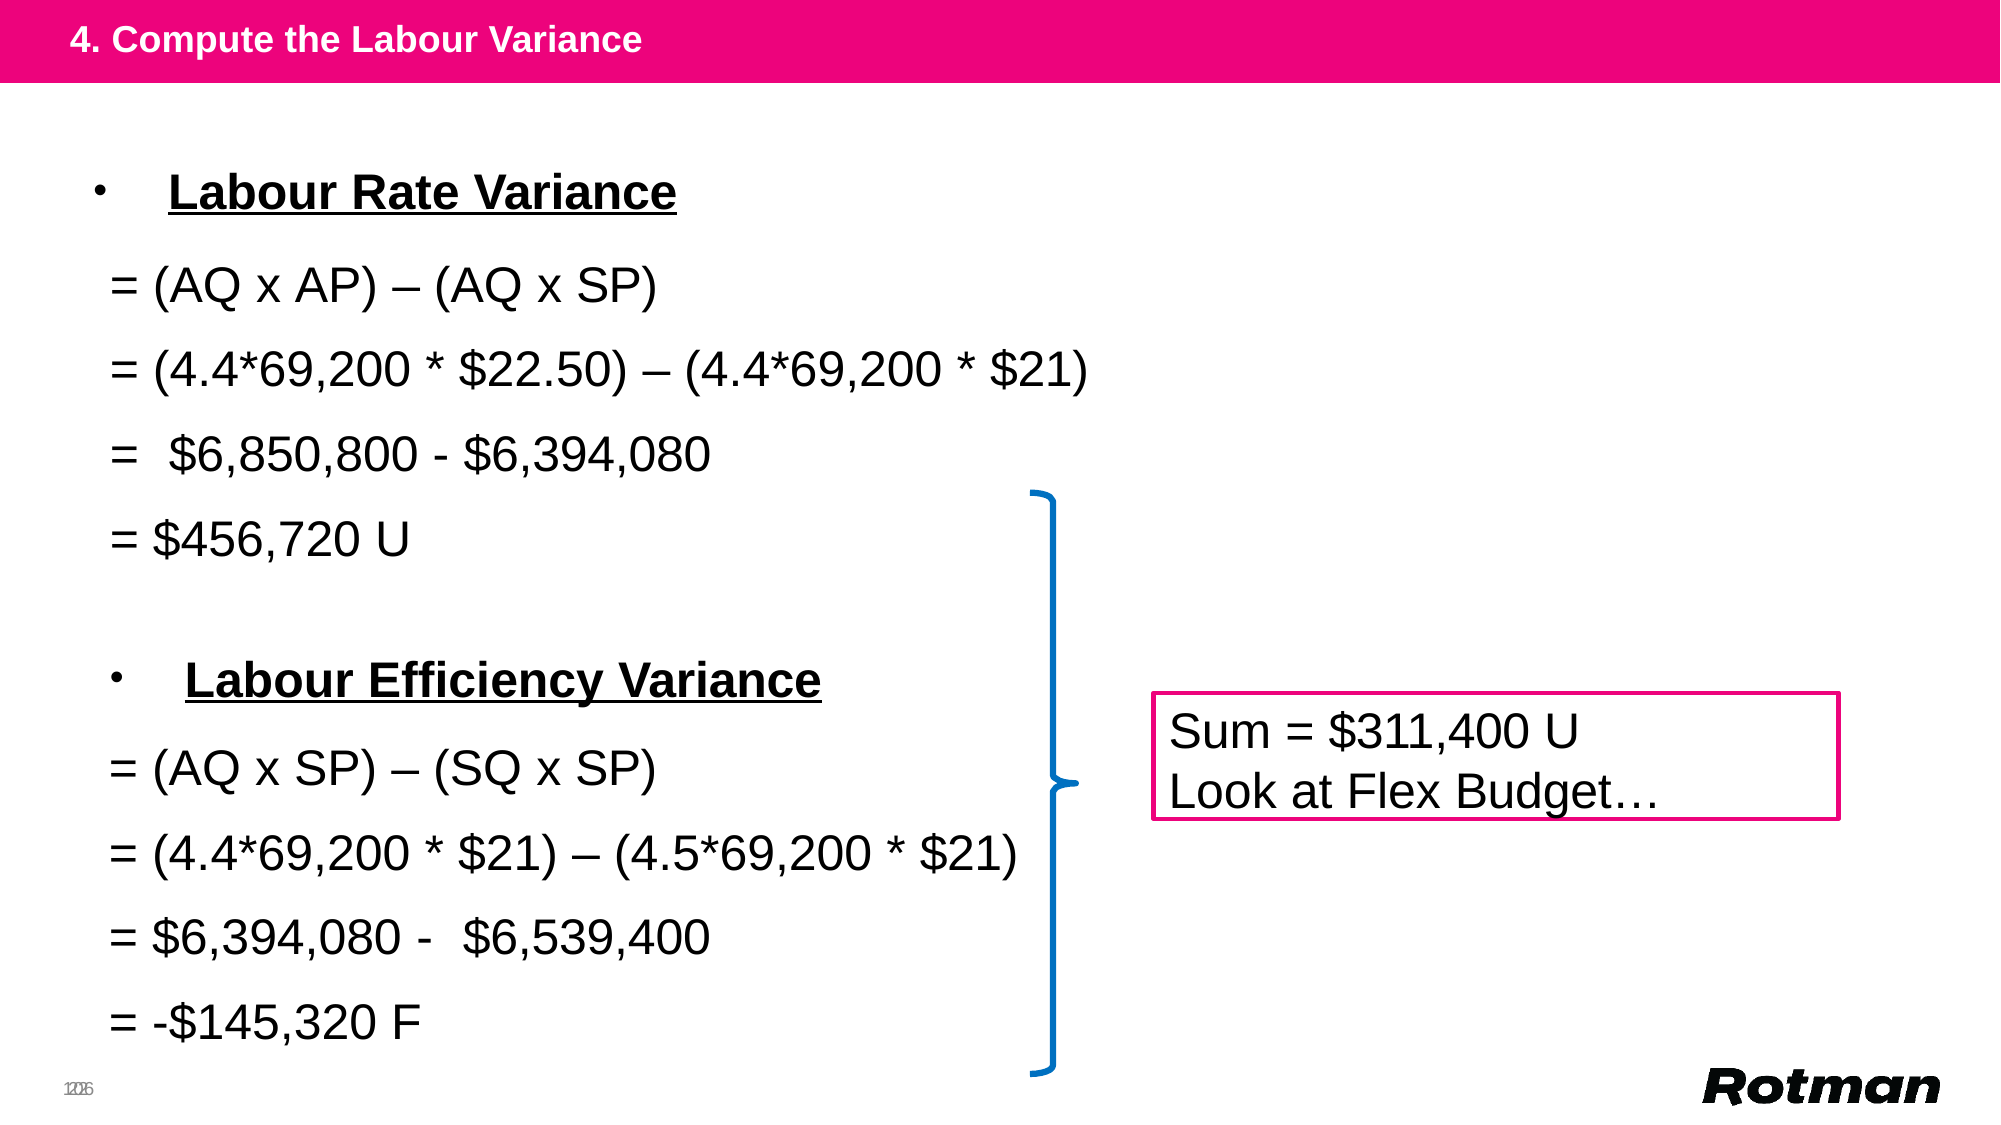

4. Compute the Labour Variance
Labour Rate Variance
= (AQ x AP) – (AQ x SP)
= (4.4*69,200 * $22.50) – (4.4*69,200 * $21)
=	$6,850,800 - $6,394,080
= $456,720 U

Labour Efficiency Variance
Sum = $311,400 U
Look at Flex Budget…
= (AQ x SP) – (SQ x SP)
= (4.4*69,200 * $21) – (4.5*69,200 * $21)
= $6,394,080 -	$6,539,400
= -$145,320 F
106
22